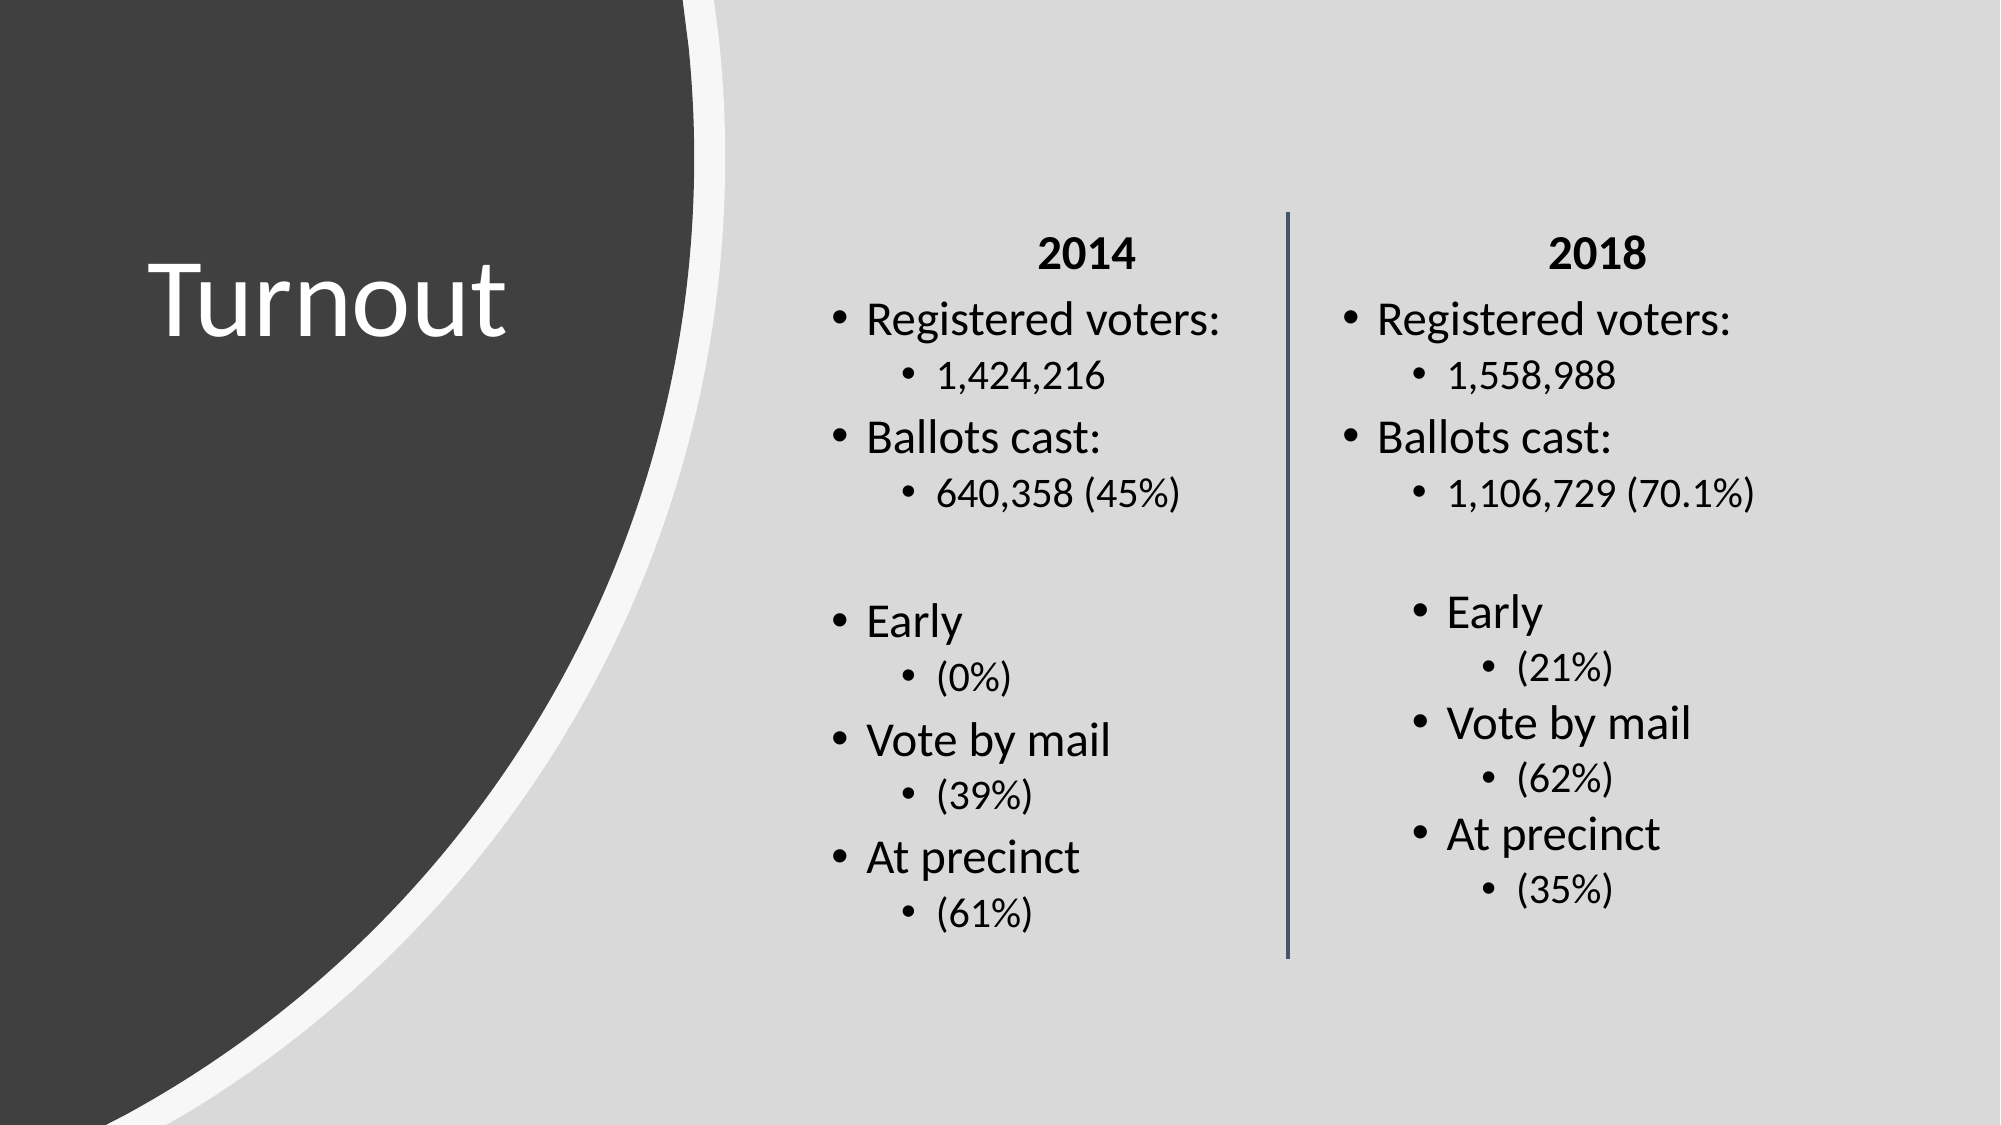

2014
Registered voters:
1,424,216
Ballots cast:
640,358 (45%)

Early
(0%)
Vote by mail
(39%)
At precinct
(61%)
2018
Registered voters:
1,558,988
Ballots cast:
1,106,729 (70.1%)

Early
(21%)
Vote by mail
(62%)
At precinct
(35%)

# Turnout